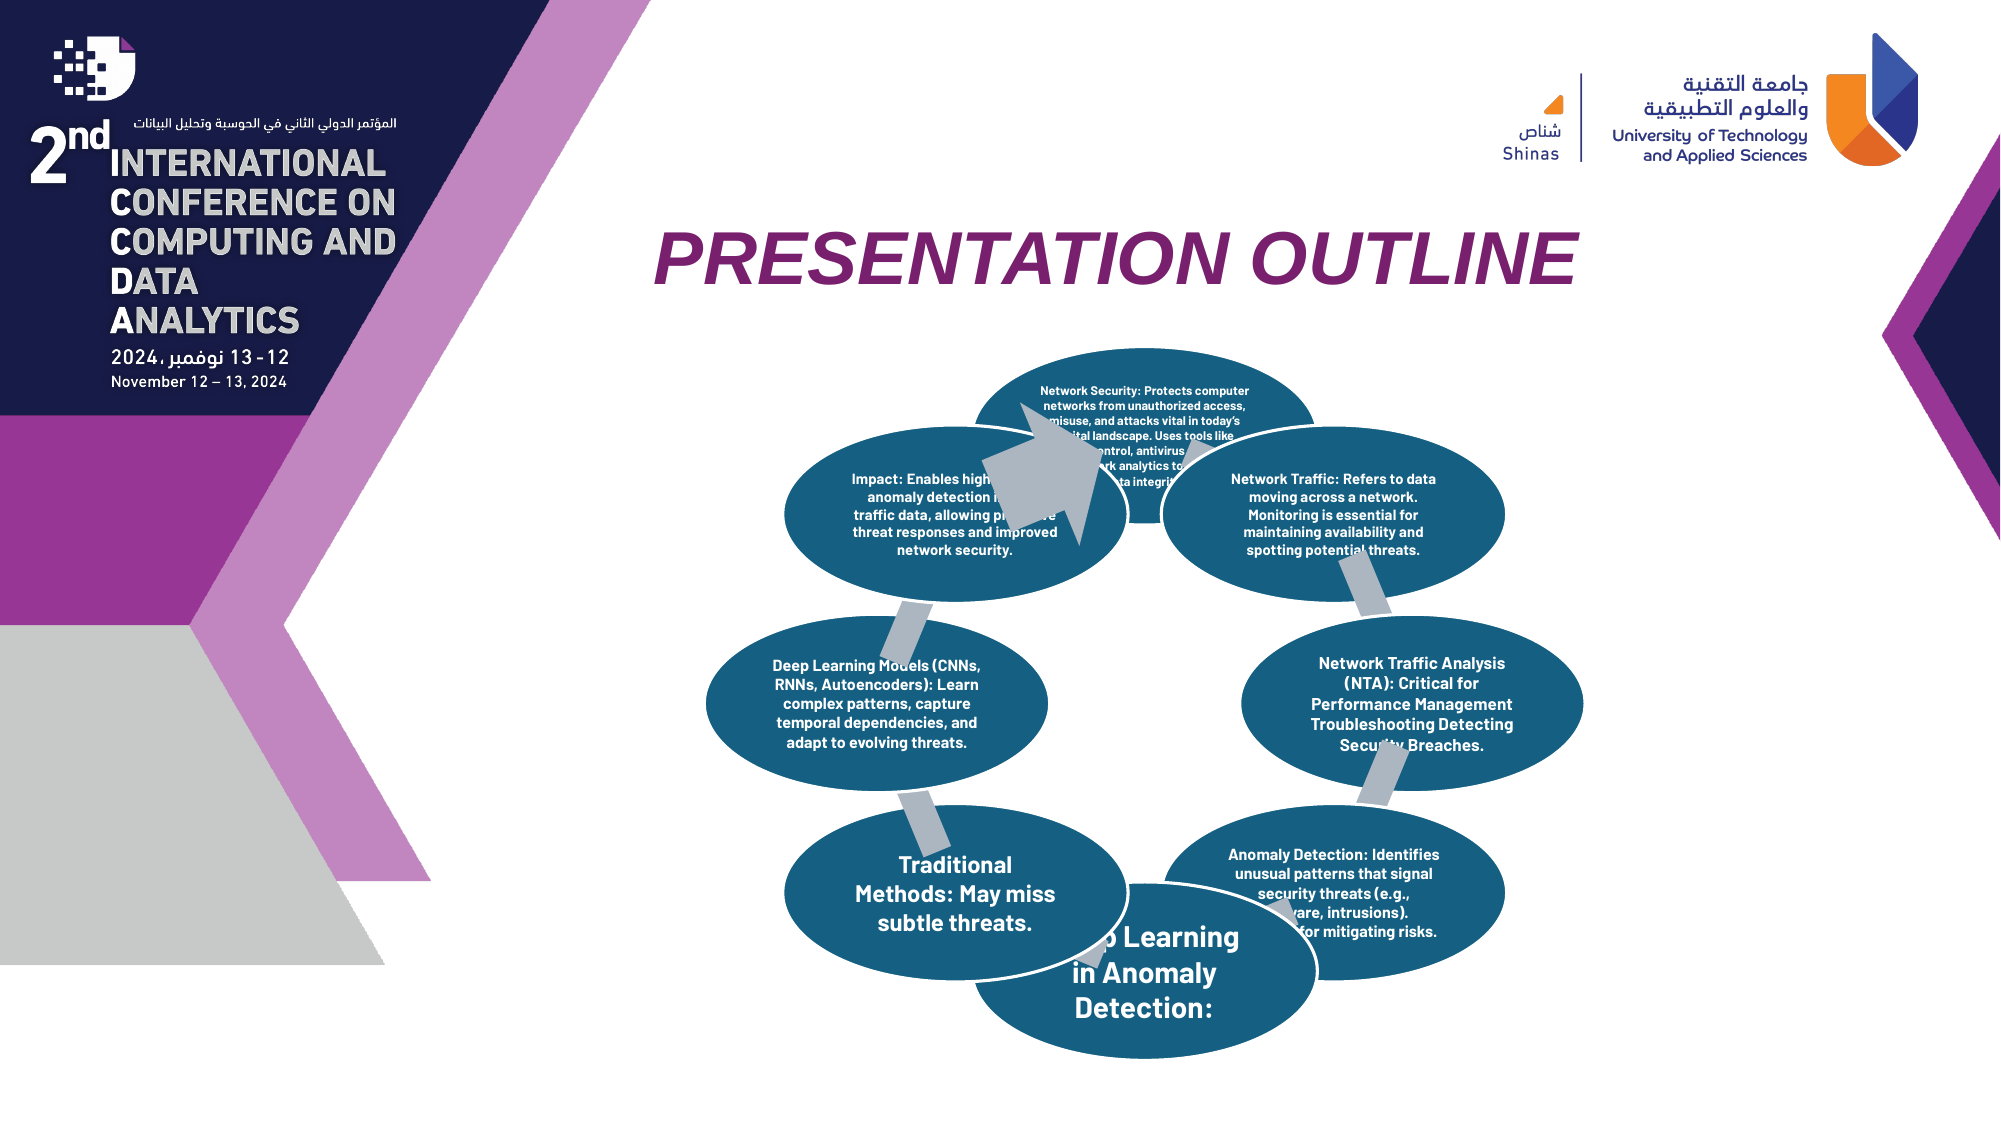

# PRESENTATION OUTLINE
Network Traffic Analysis (NTA): Critical for Performance Management Troubleshooting Detecting Security Breaches.
Anomaly Detection: Identifies unusual patterns that signal security threats (e.g., malware, intrusions). Essential for mitigating risks.
Deep Learning in Anomaly Detection:
Traditional Methods: May miss subtle threats.
Deep Learning Models (CNNs, RNNs, Autoencoders): Learn complex patterns, capture temporal dependencies, and adapt to evolving threats.